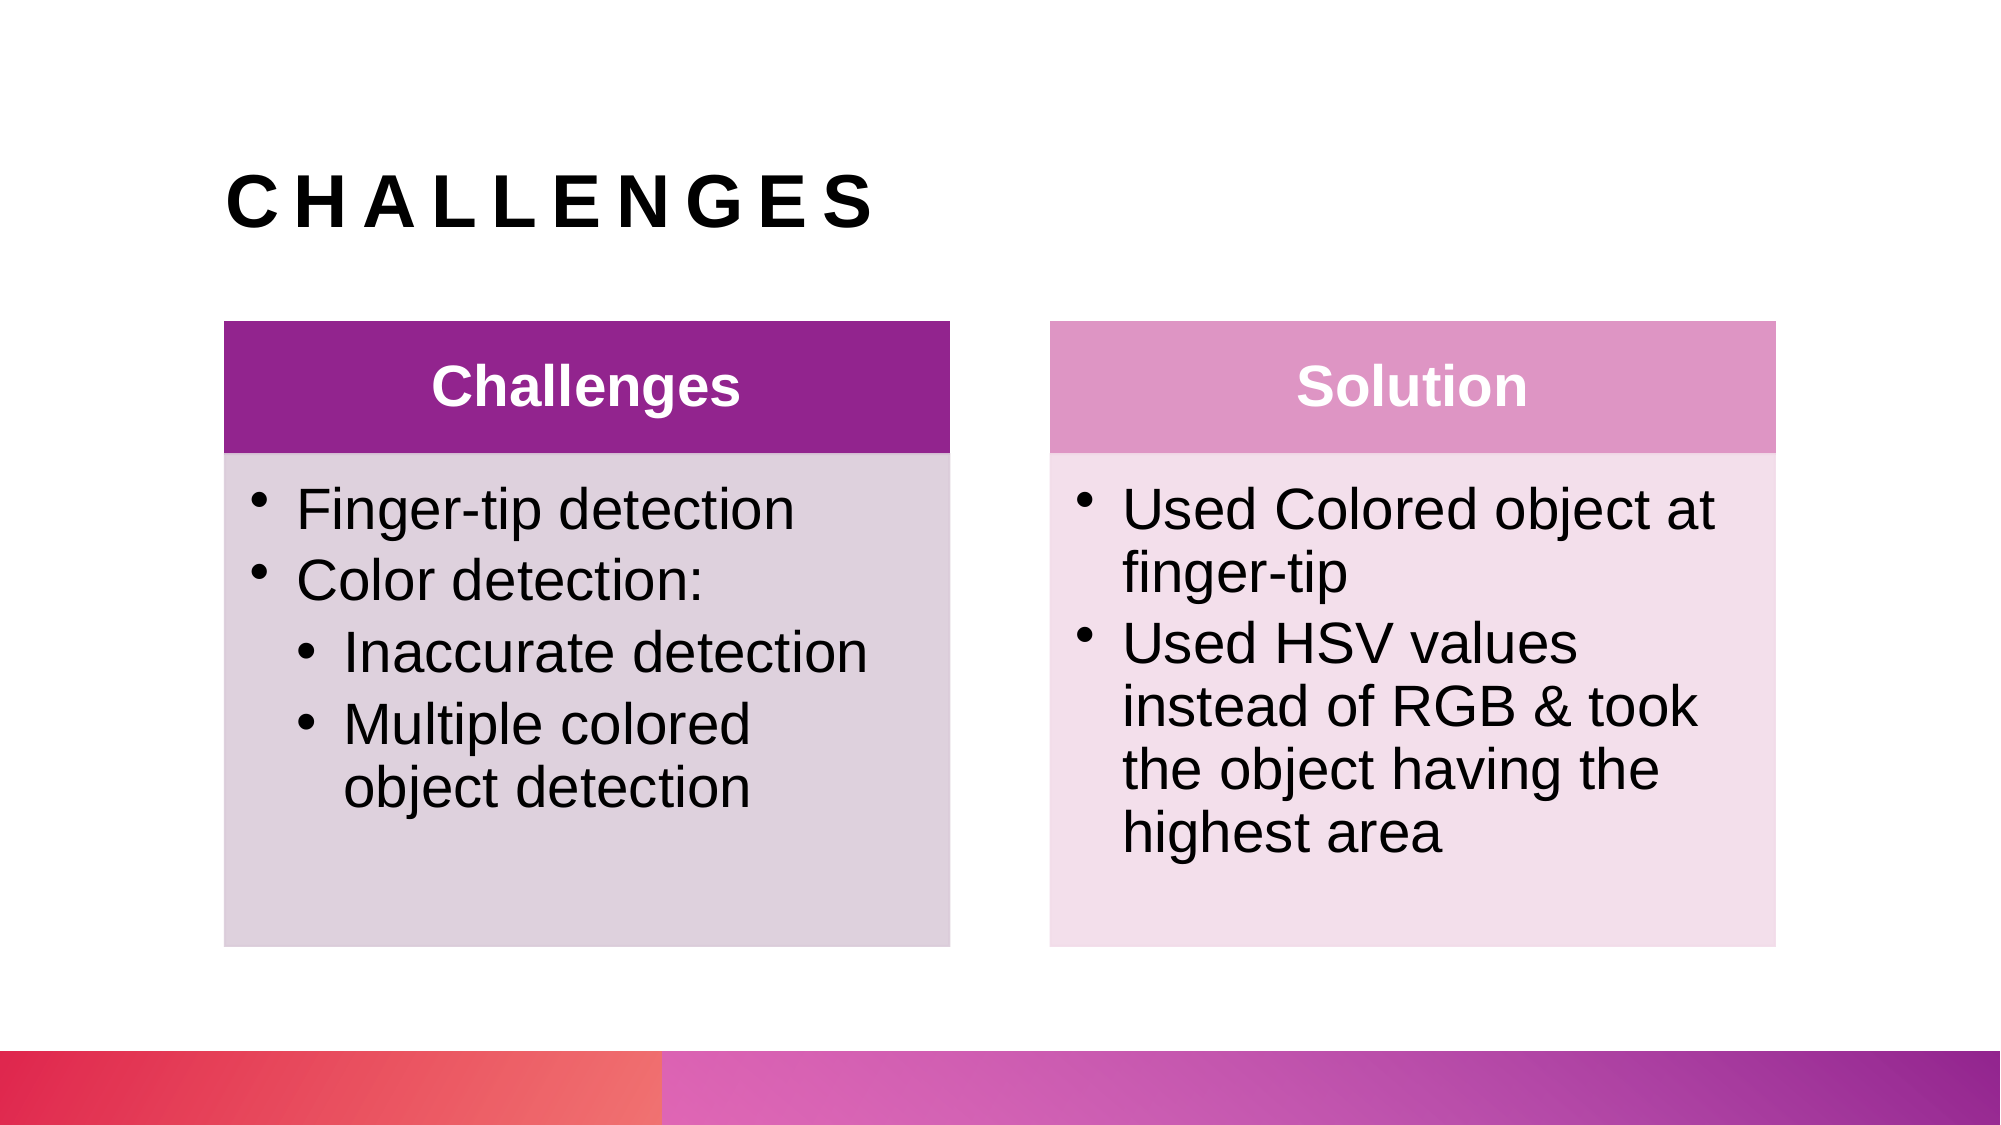

# Challenges
Challenges
Finger-tip detection
Color detection:
Inaccurate detection
Multiple colored object detection

Solution
Used Colored object at finger-tip
Used HSV values instead of RGB & took the object having the highest area